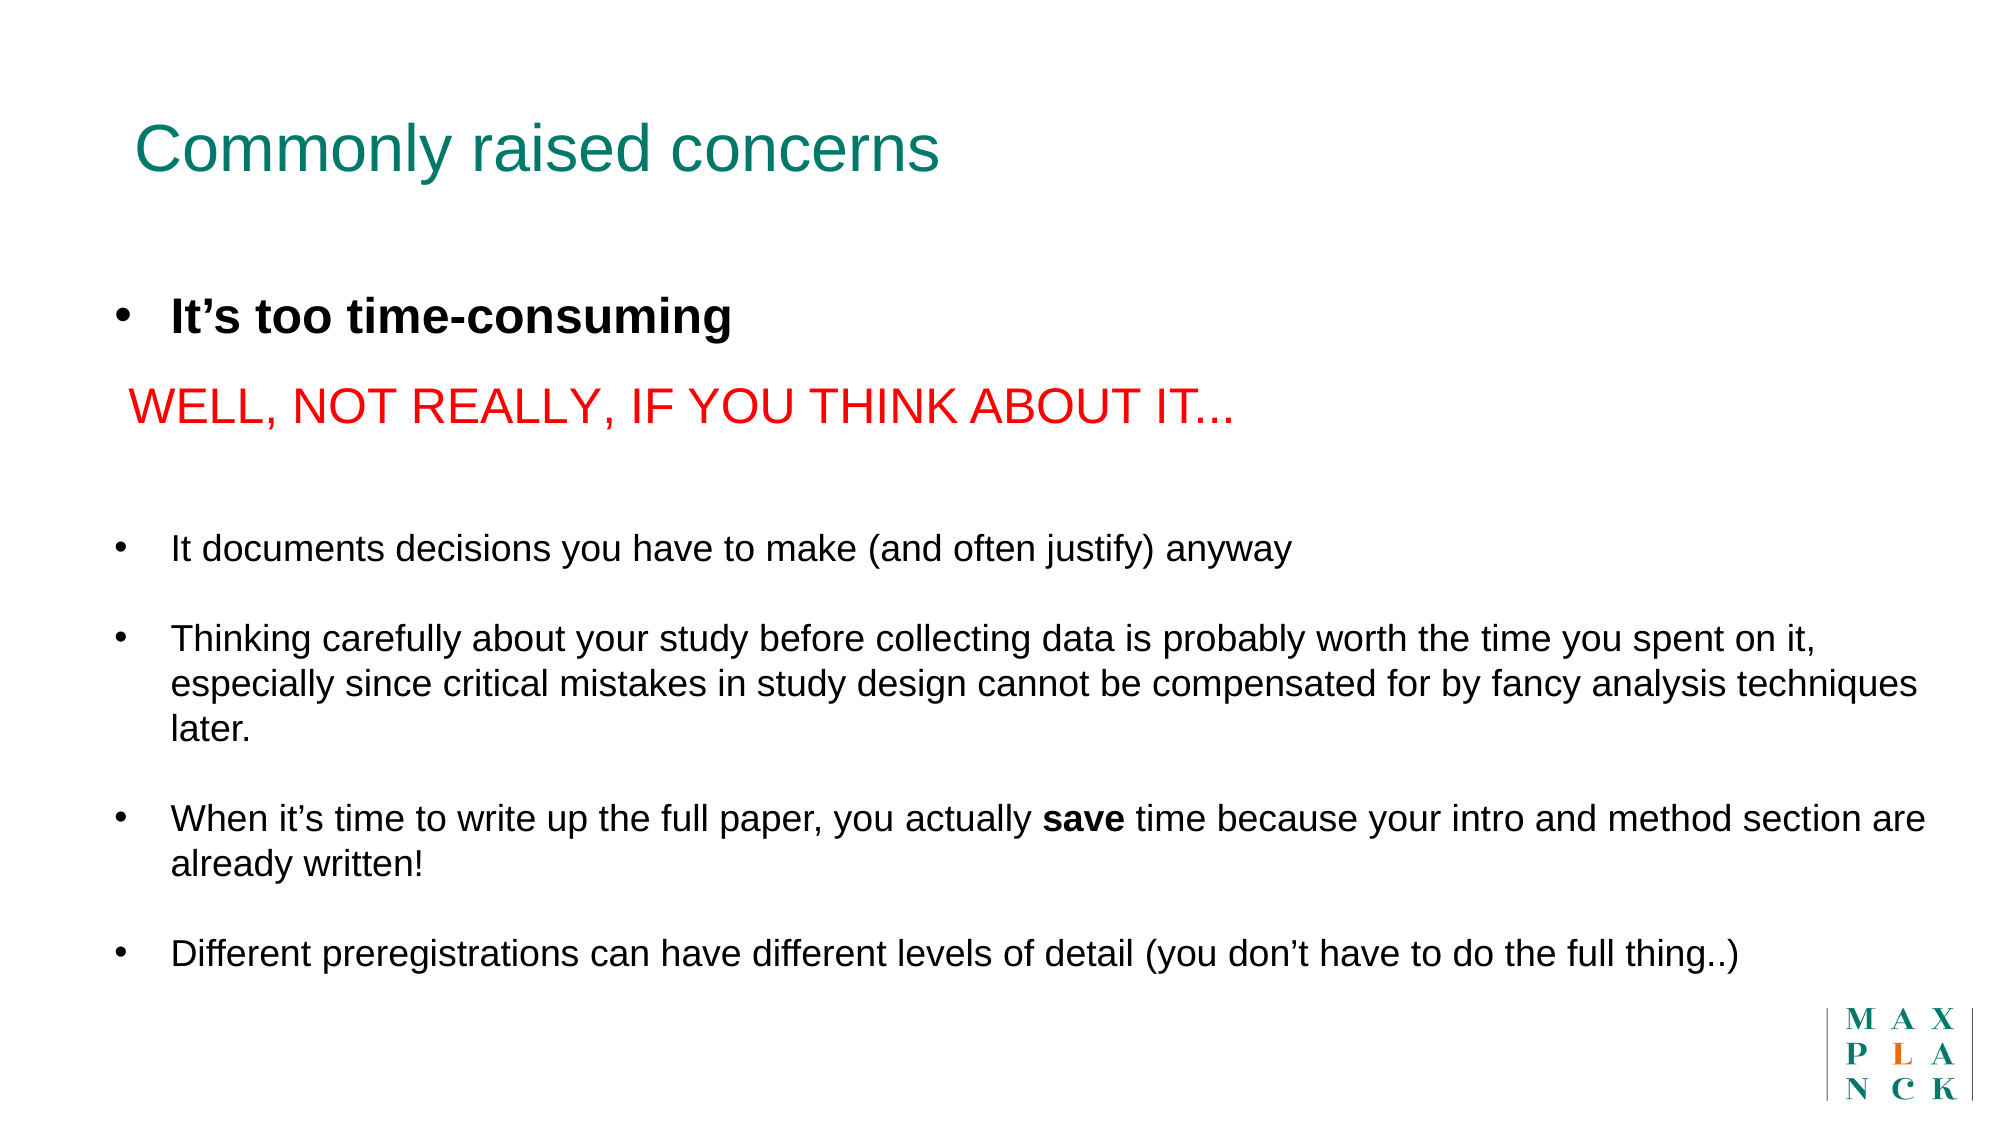

Commonly raised concerns
It’s too time-consuming
 WELL, NOT REALLY, IF YOU THINK ABOUT IT...

It documents decisions you have to make (and often justify) anyway

Thinking carefully about your study before collecting data is probably worth the time you spent on it, especially since critical mistakes in study design cannot be compensated for by fancy analysis techniques later.

When it’s time to write up the full paper, you actually save time because your intro and method section are already written!

Different preregistrations can have different levels of detail (you don’t have to do the full thing..)